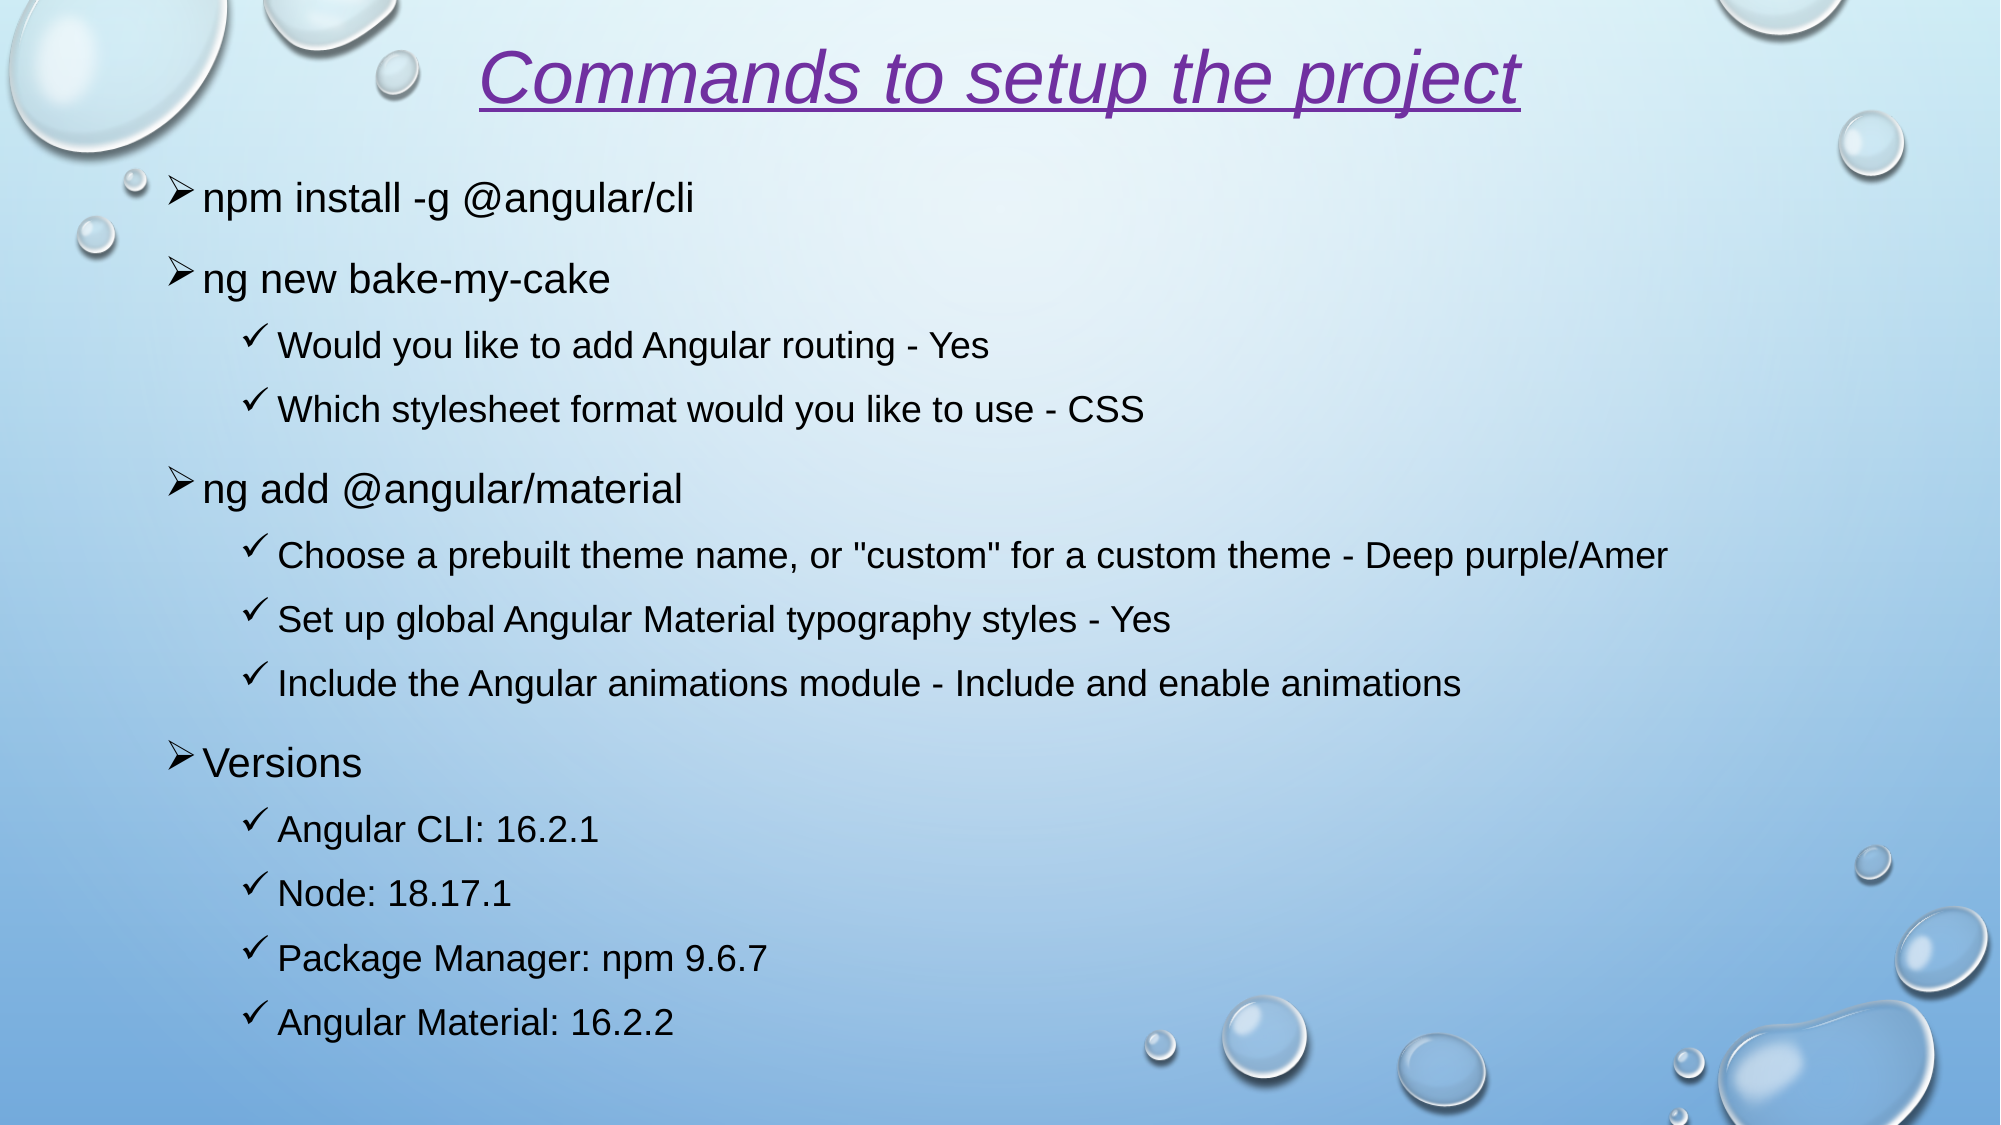

# Commands to setup the project
npm install -g @angular/cli
ng new bake-my-cake
Would you like to add Angular routing - Yes
Which stylesheet format would you like to use - CSS
ng add @angular/material
Choose a prebuilt theme name, or "custom" for a custom theme - Deep purple/Amer
Set up global Angular Material typography styles - Yes
Include the Angular animations module - Include and enable animations
Versions
Angular CLI: 16.2.1
Node: 18.17.1
Package Manager: npm 9.6.7
Angular Material: 16.2.2